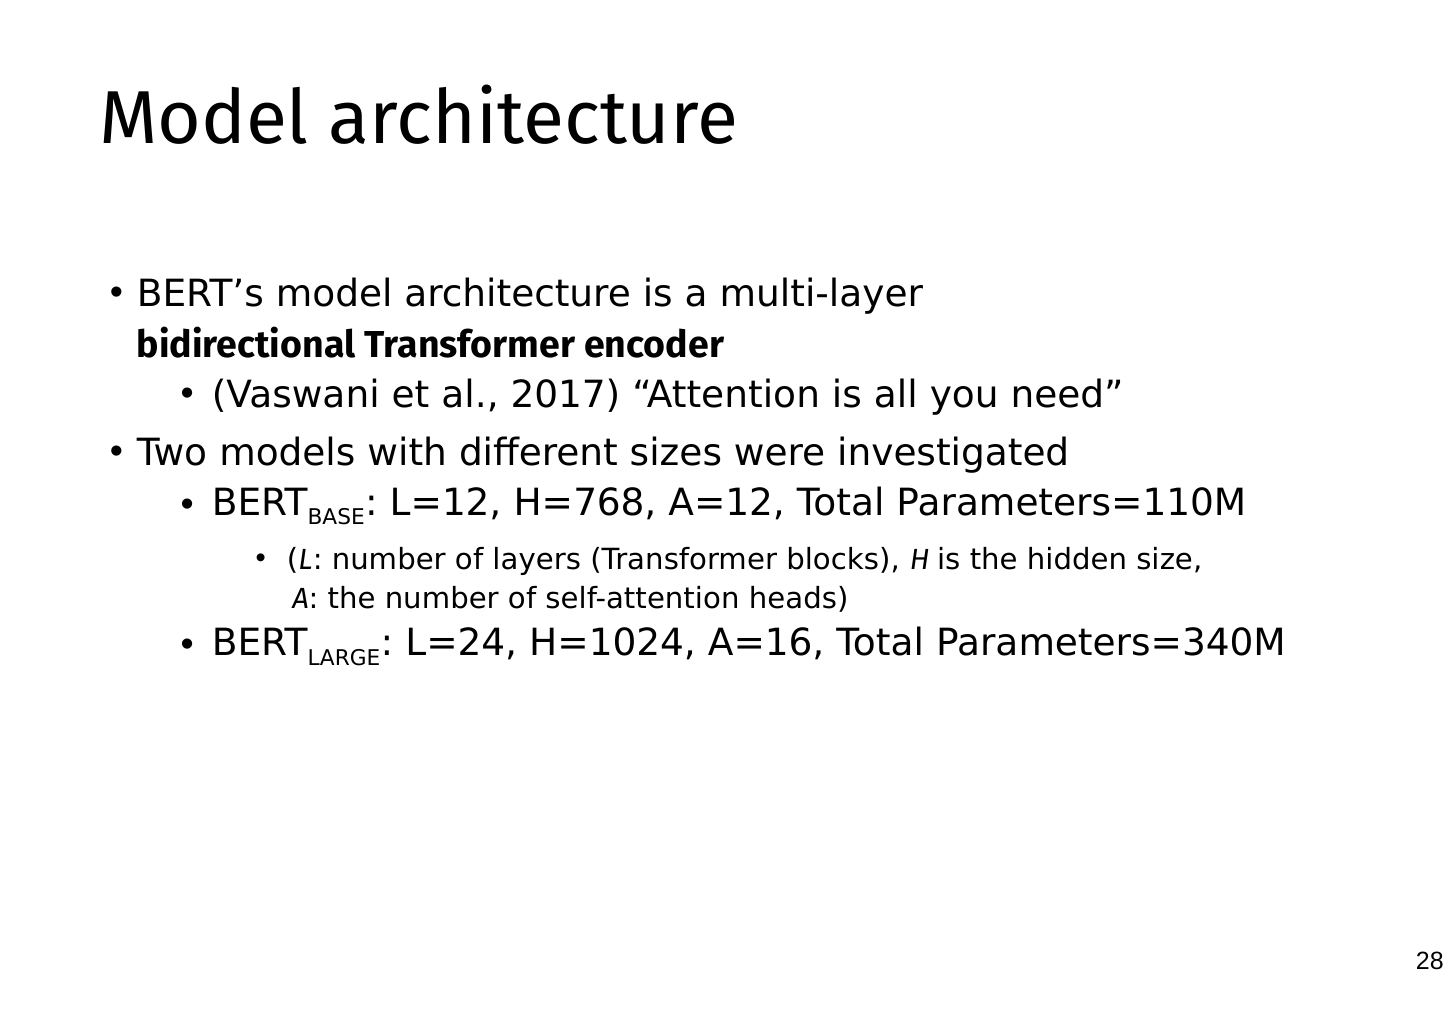

Model architecture
BERT’s model architecture is a multi-layer
bidirectional Transformer encoder
(Vaswani et al., 2017) “Attention is all you need”
Two models with different sizes were investigated
BERTBASE: L=12, H=768, A=12, Total Parameters=110M
(L: number of layers (Transformer blocks), H is the hidden size,
      A: the number of self-attention heads)
BERTLARGE: L=24, H=1024, A=16, Total Parameters=340M
28